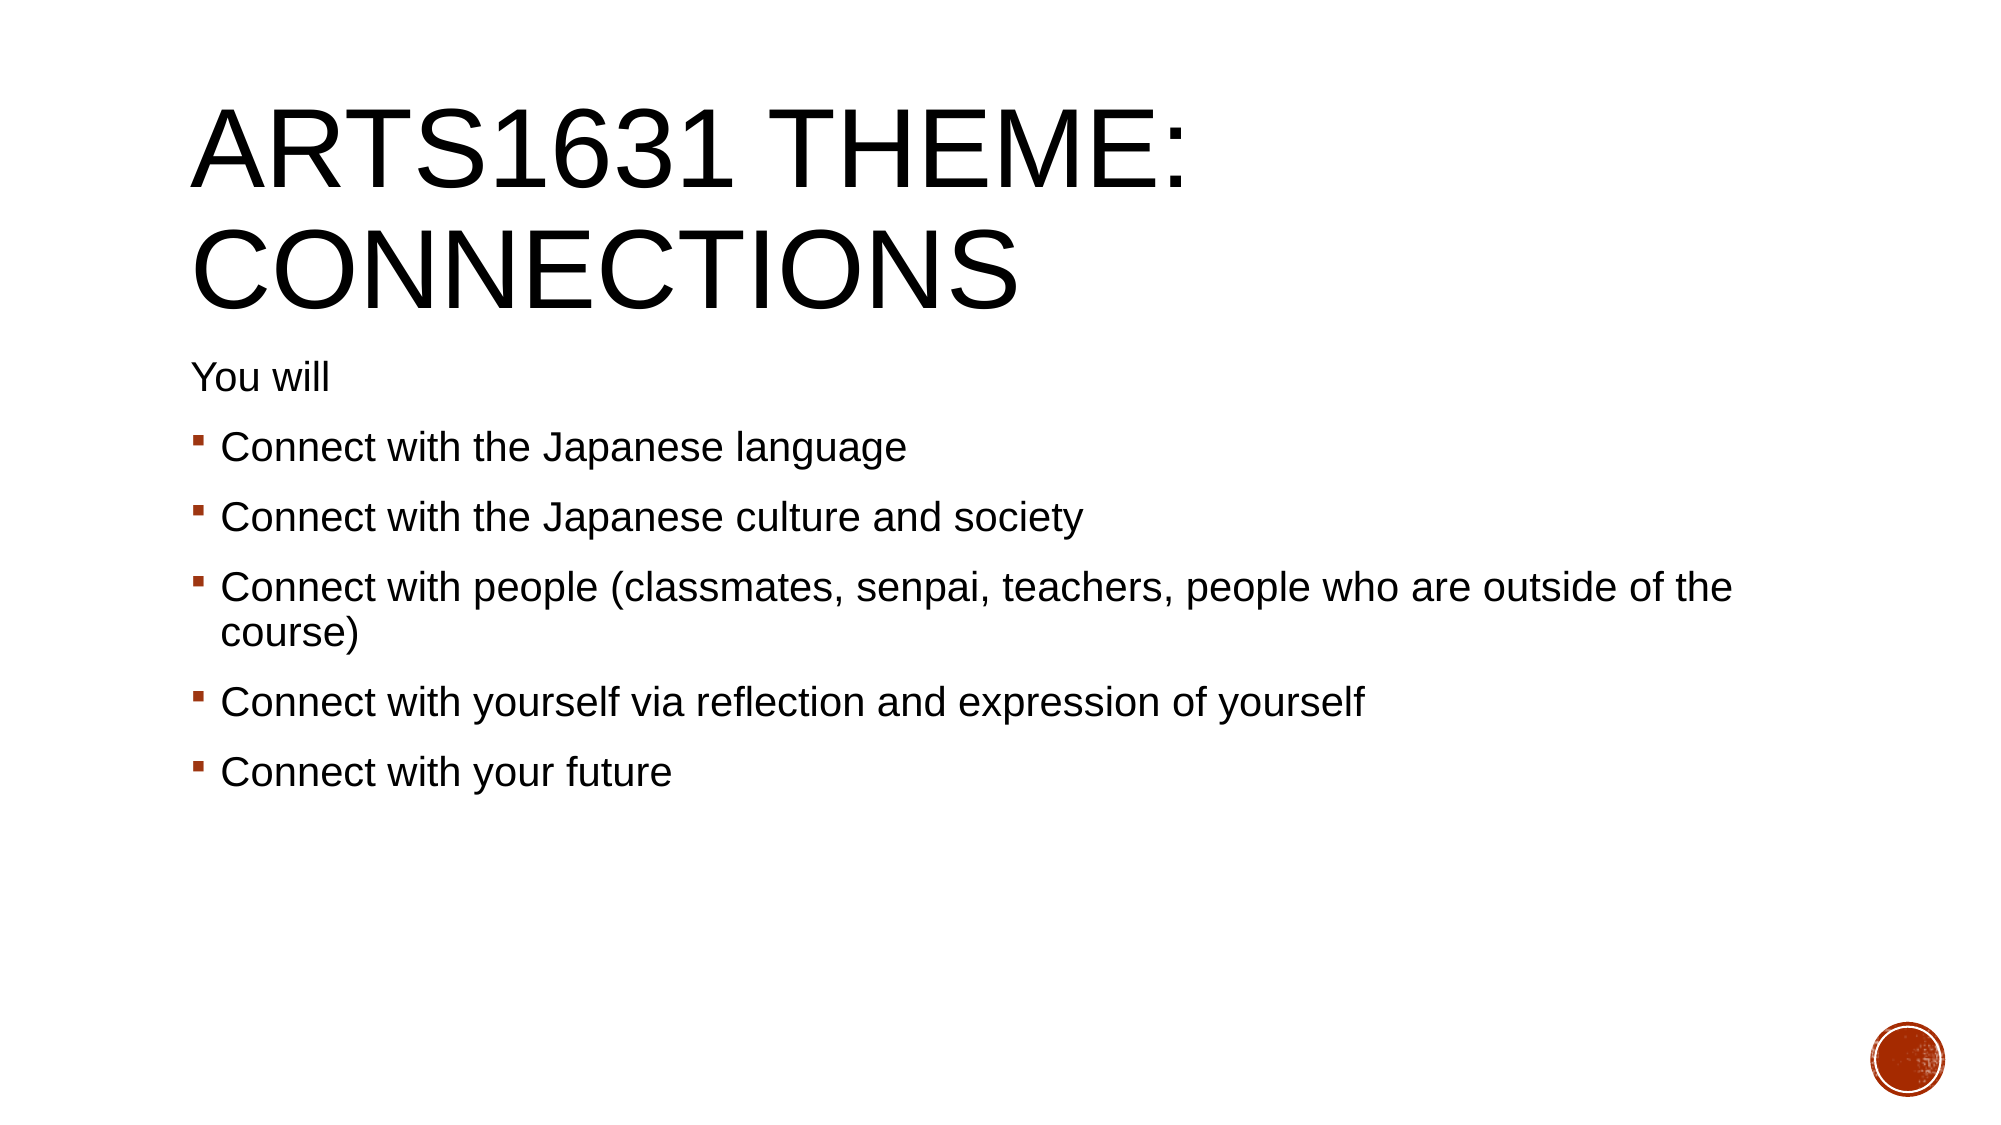

# ARTS1631 Theme: Connections
You will
Connect with the Japanese language
Connect with the Japanese culture and society
Connect with people (classmates, senpai, teachers, people who are outside of the course)
Connect with yourself via reflection and expression of yourself
Connect with your future